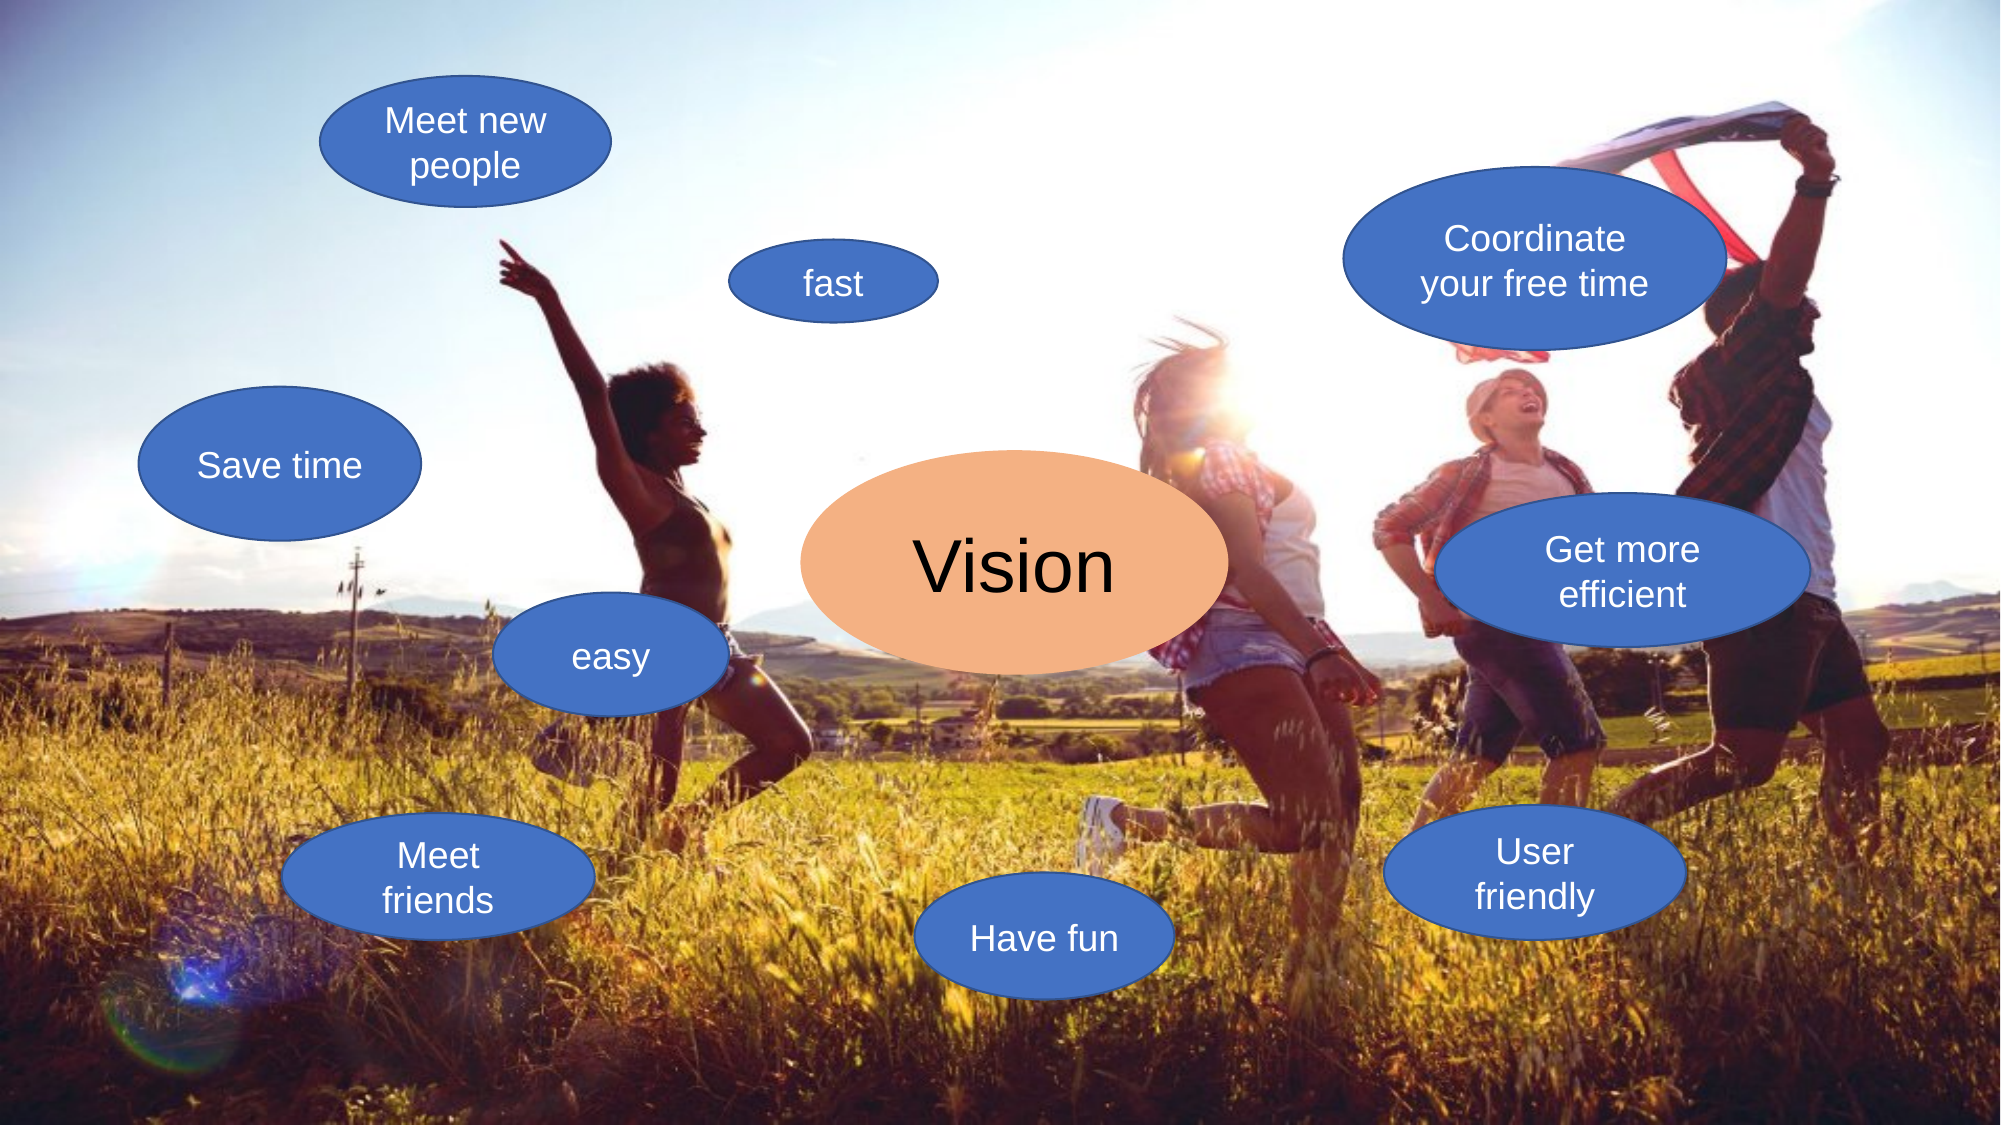

Meet new people
Coordinate your free time
fast
Save time
Vision
Get more efficient
easy
User friendly
Meet friends
Have fun